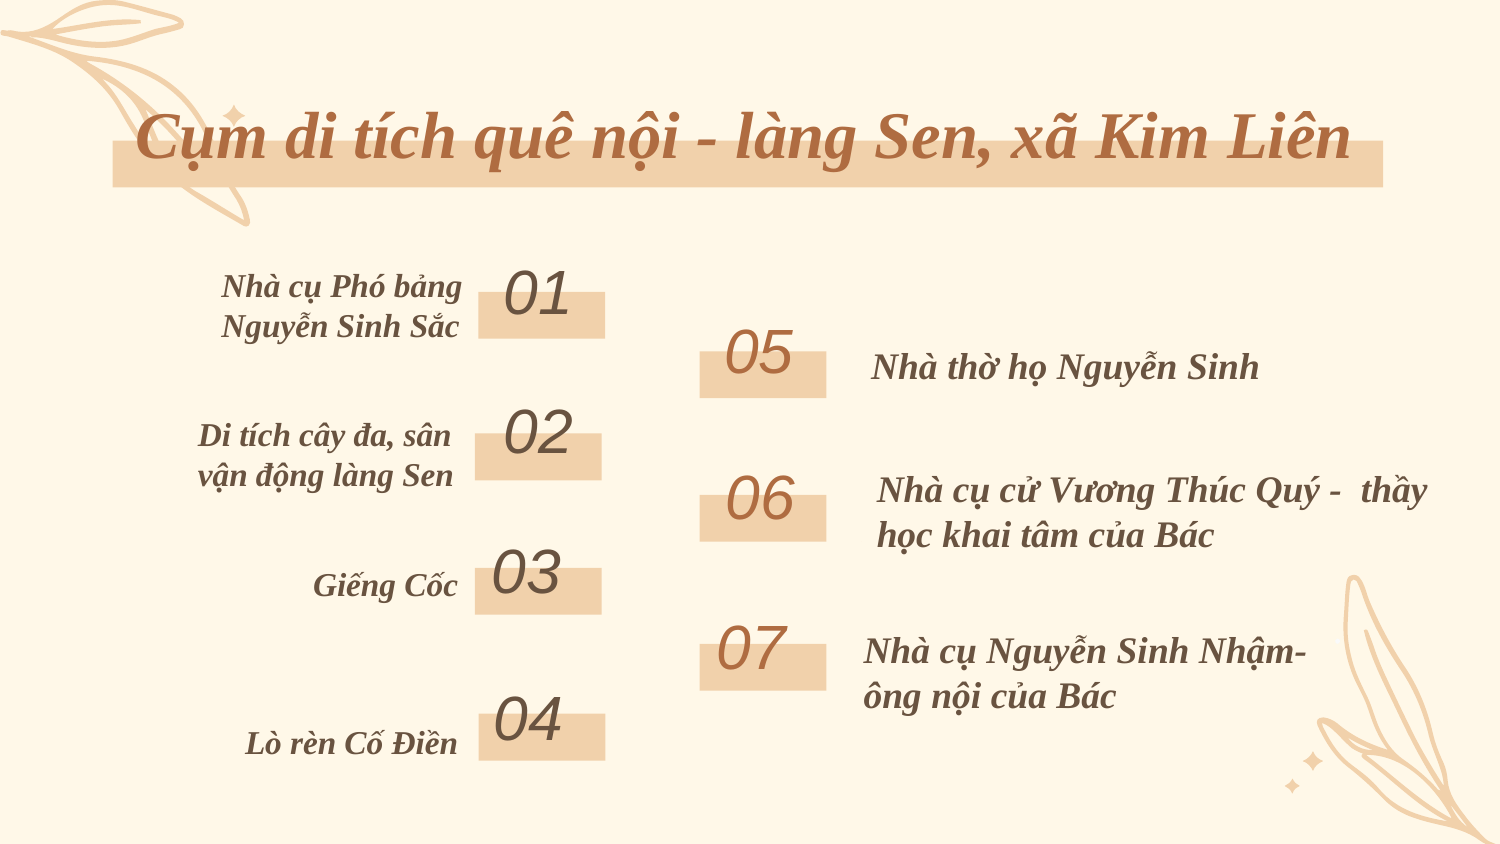

# Cụm di tích quê nội - làng Sen, xã Kim Liên

Nhà cụ Phó bảng Nguyễn Sinh Sắc

01

05
Nhà thờ họ Nguyễn Sinh

02
Di tích cây đa, sân vận động làng Sen

Nhà cụ cử Vương Thúc Quý -  thầy học khai tâm của Bác
06

03

Giếng Cốc

Nhà cụ Nguyễn Sinh Nhậm-ông nội của Bác
07

04
Lò rèn Cố Điền